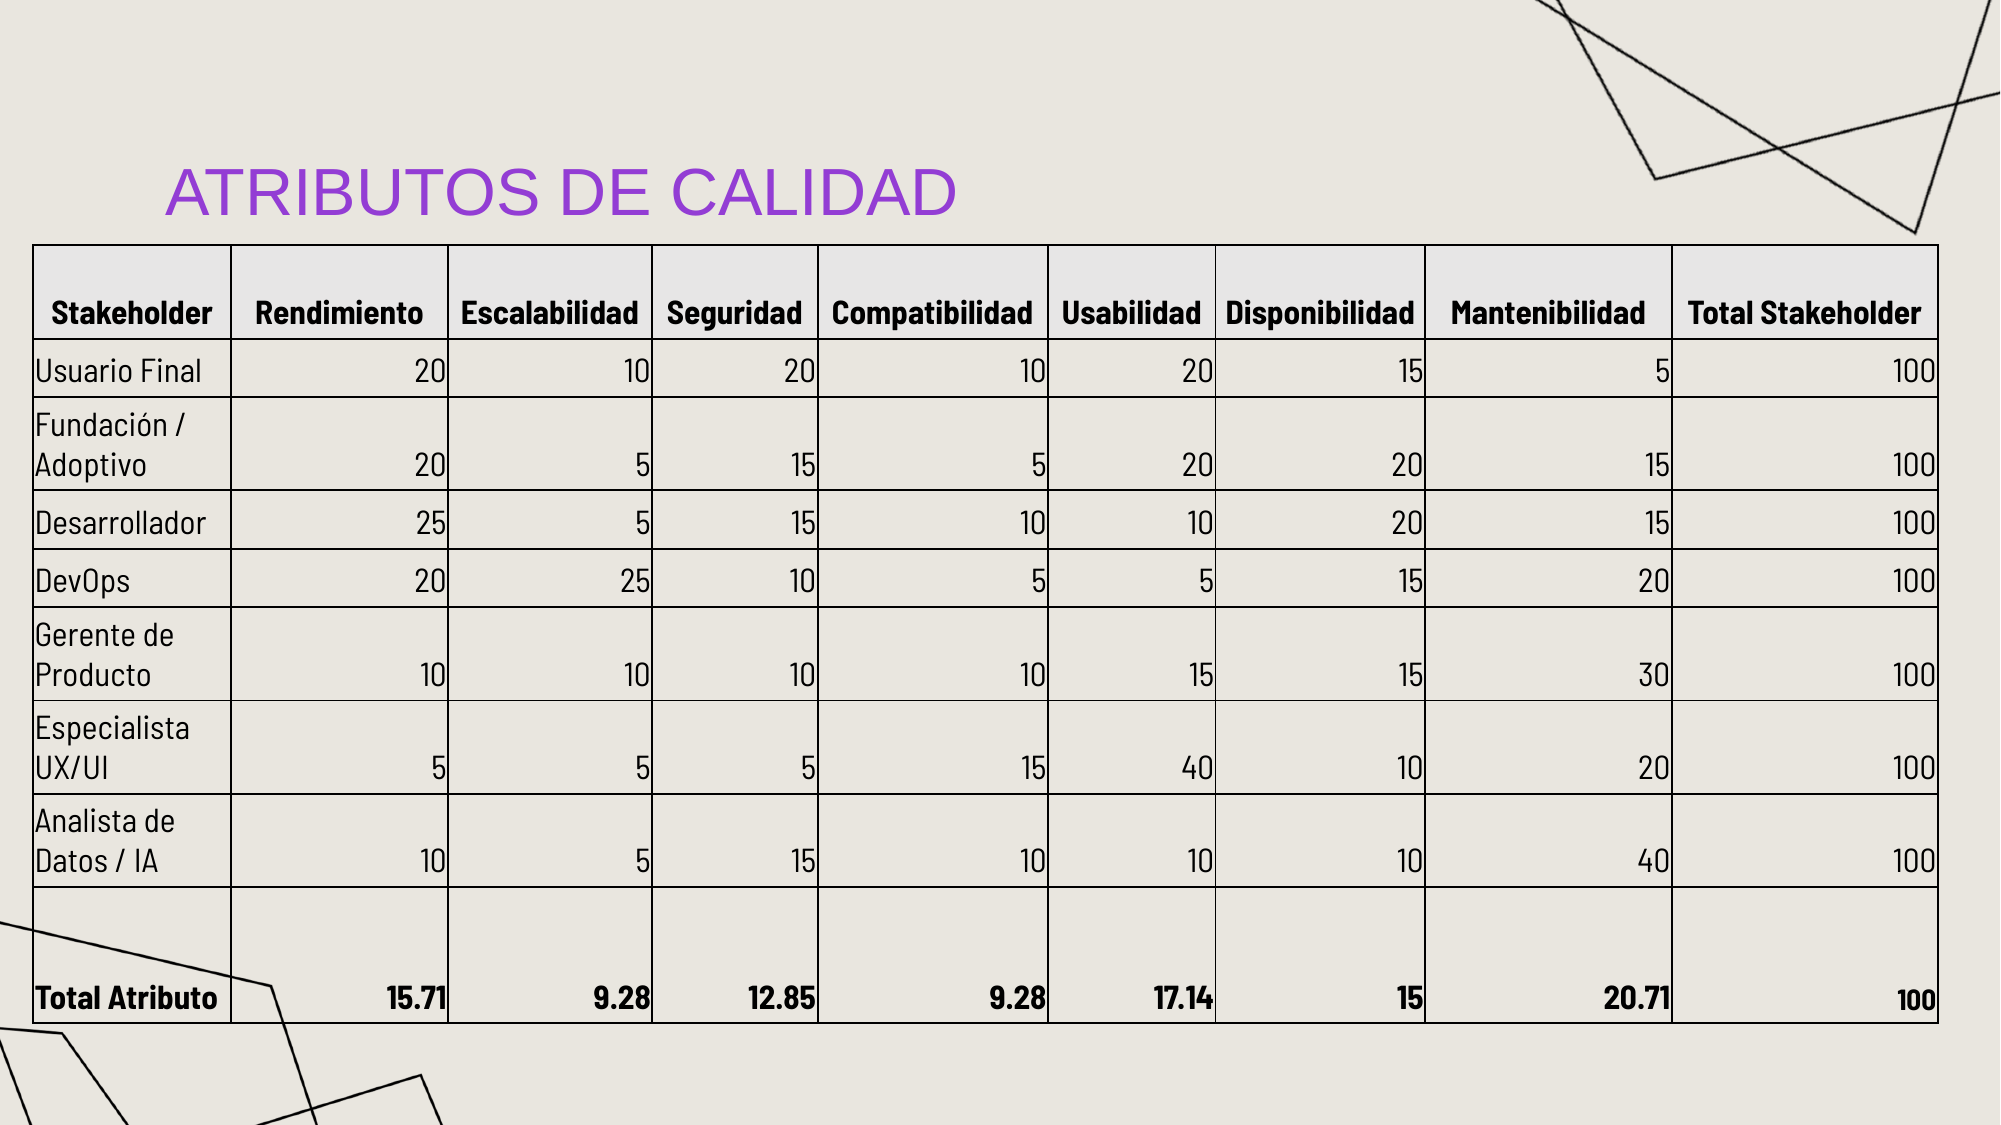

# Atributos de calidad
| Stakeholder | Rendimiento | Escalabilidad | Seguridad | Compatibilidad | Usabilidad | Disponibilidad | Mantenibilidad | Total Stakeholder |
| --- | --- | --- | --- | --- | --- | --- | --- | --- |
| Usuario Final | 20 | 10 | 20 | 10 | 20 | 15 | 5 | 100 |
| Fundación / Adoptivo | 20 | 5 | 15 | 5 | 20 | 20 | 15 | 100 |
| Desarrollador | 25 | 5 | 15 | 10 | 10 | 20 | 15 | 100 |
| DevOps | 20 | 25 | 10 | 5 | 5 | 15 | 20 | 100 |
| Gerente de Producto | 10 | 10 | 10 | 10 | 15 | 15 | 30 | 100 |
| Especialista UX/UI | 5 | 5 | 5 | 15 | 40 | 10 | 20 | 100 |
| Analista de Datos / IA | 10 | 5 | 15 | 10 | 10 | 10 | 40 | 100 |
| Total Atributo | 15.71 | 9.28 | 12.85 | 9.28 | 17.14 | 15 | 20.71 | 100 |